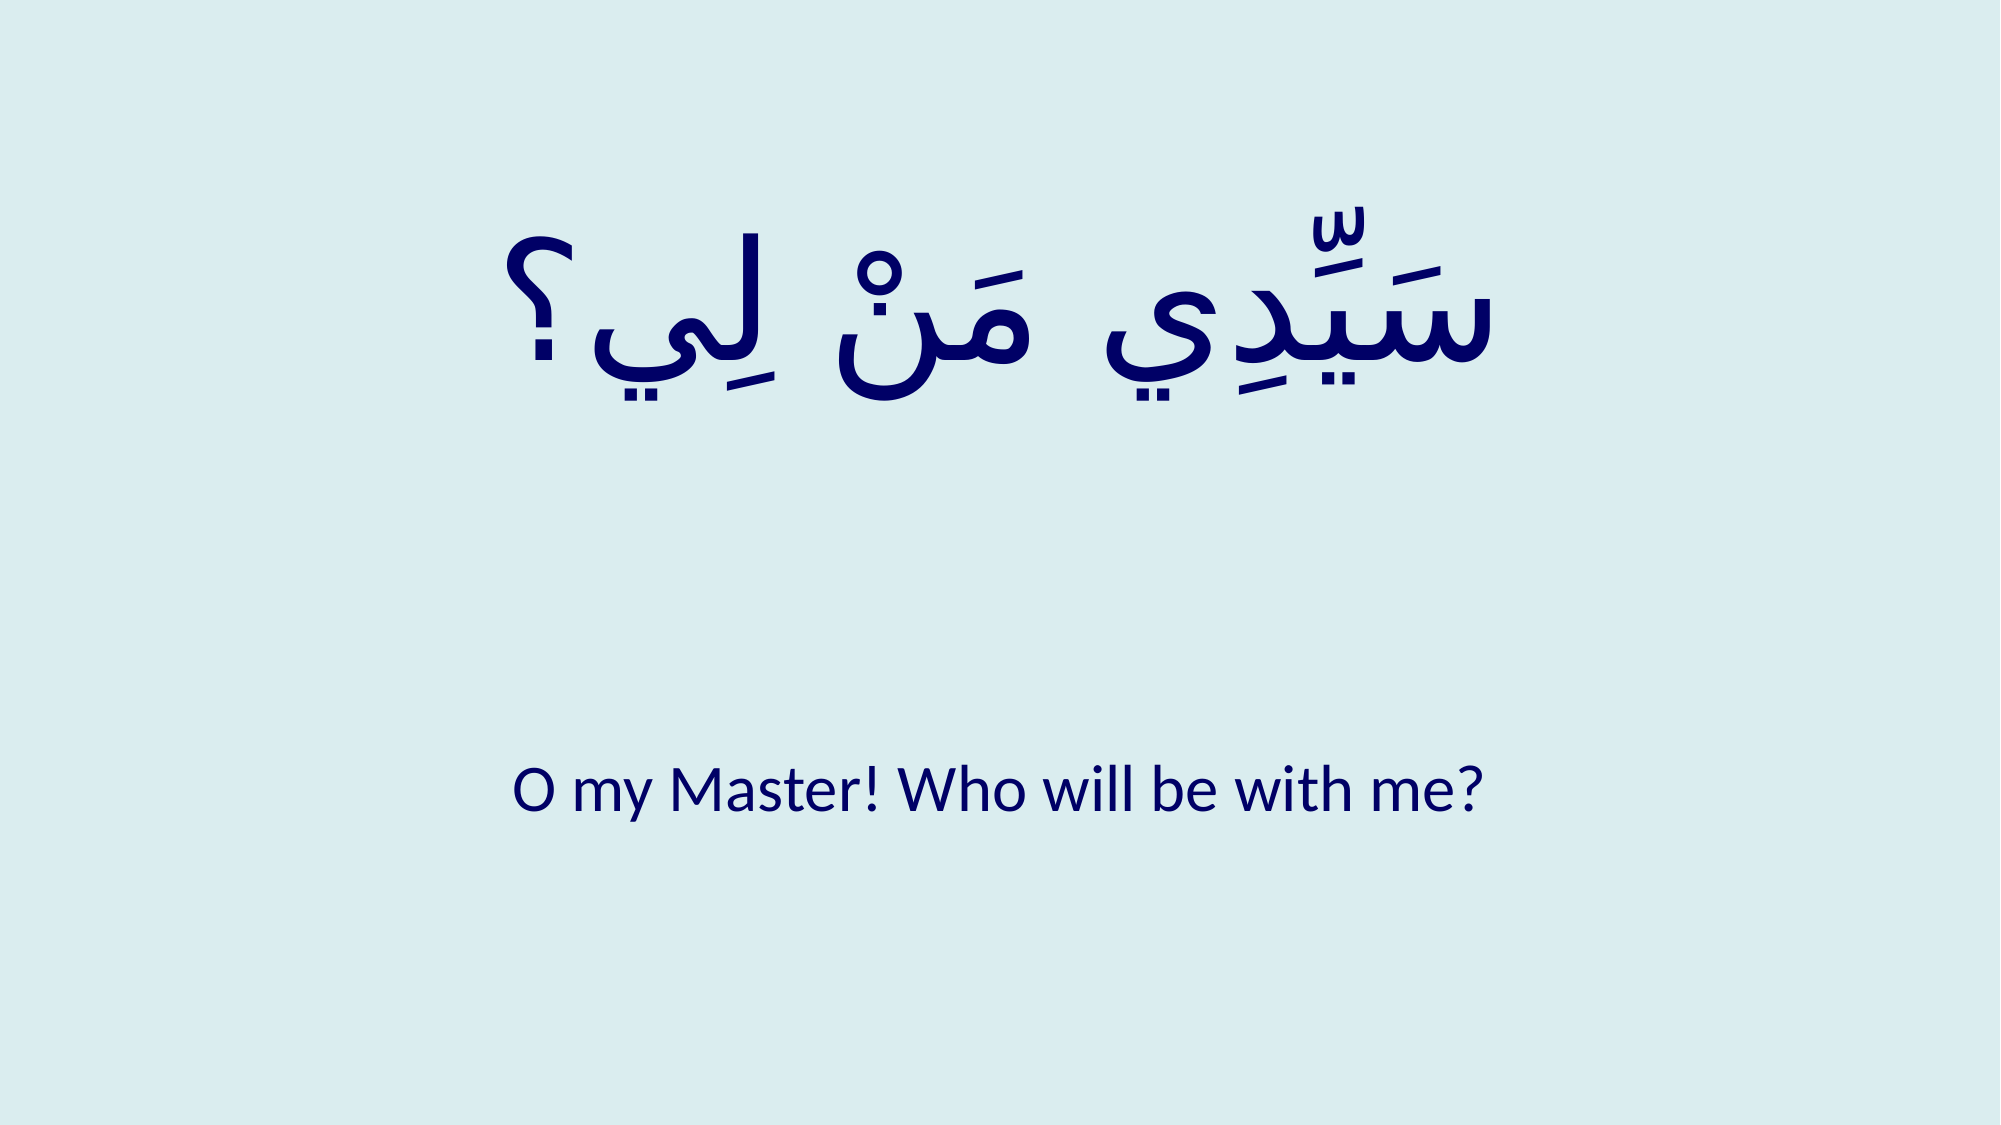

# سَيِّدِي مَنْ لِي؟
O my Master! Who will be with me?